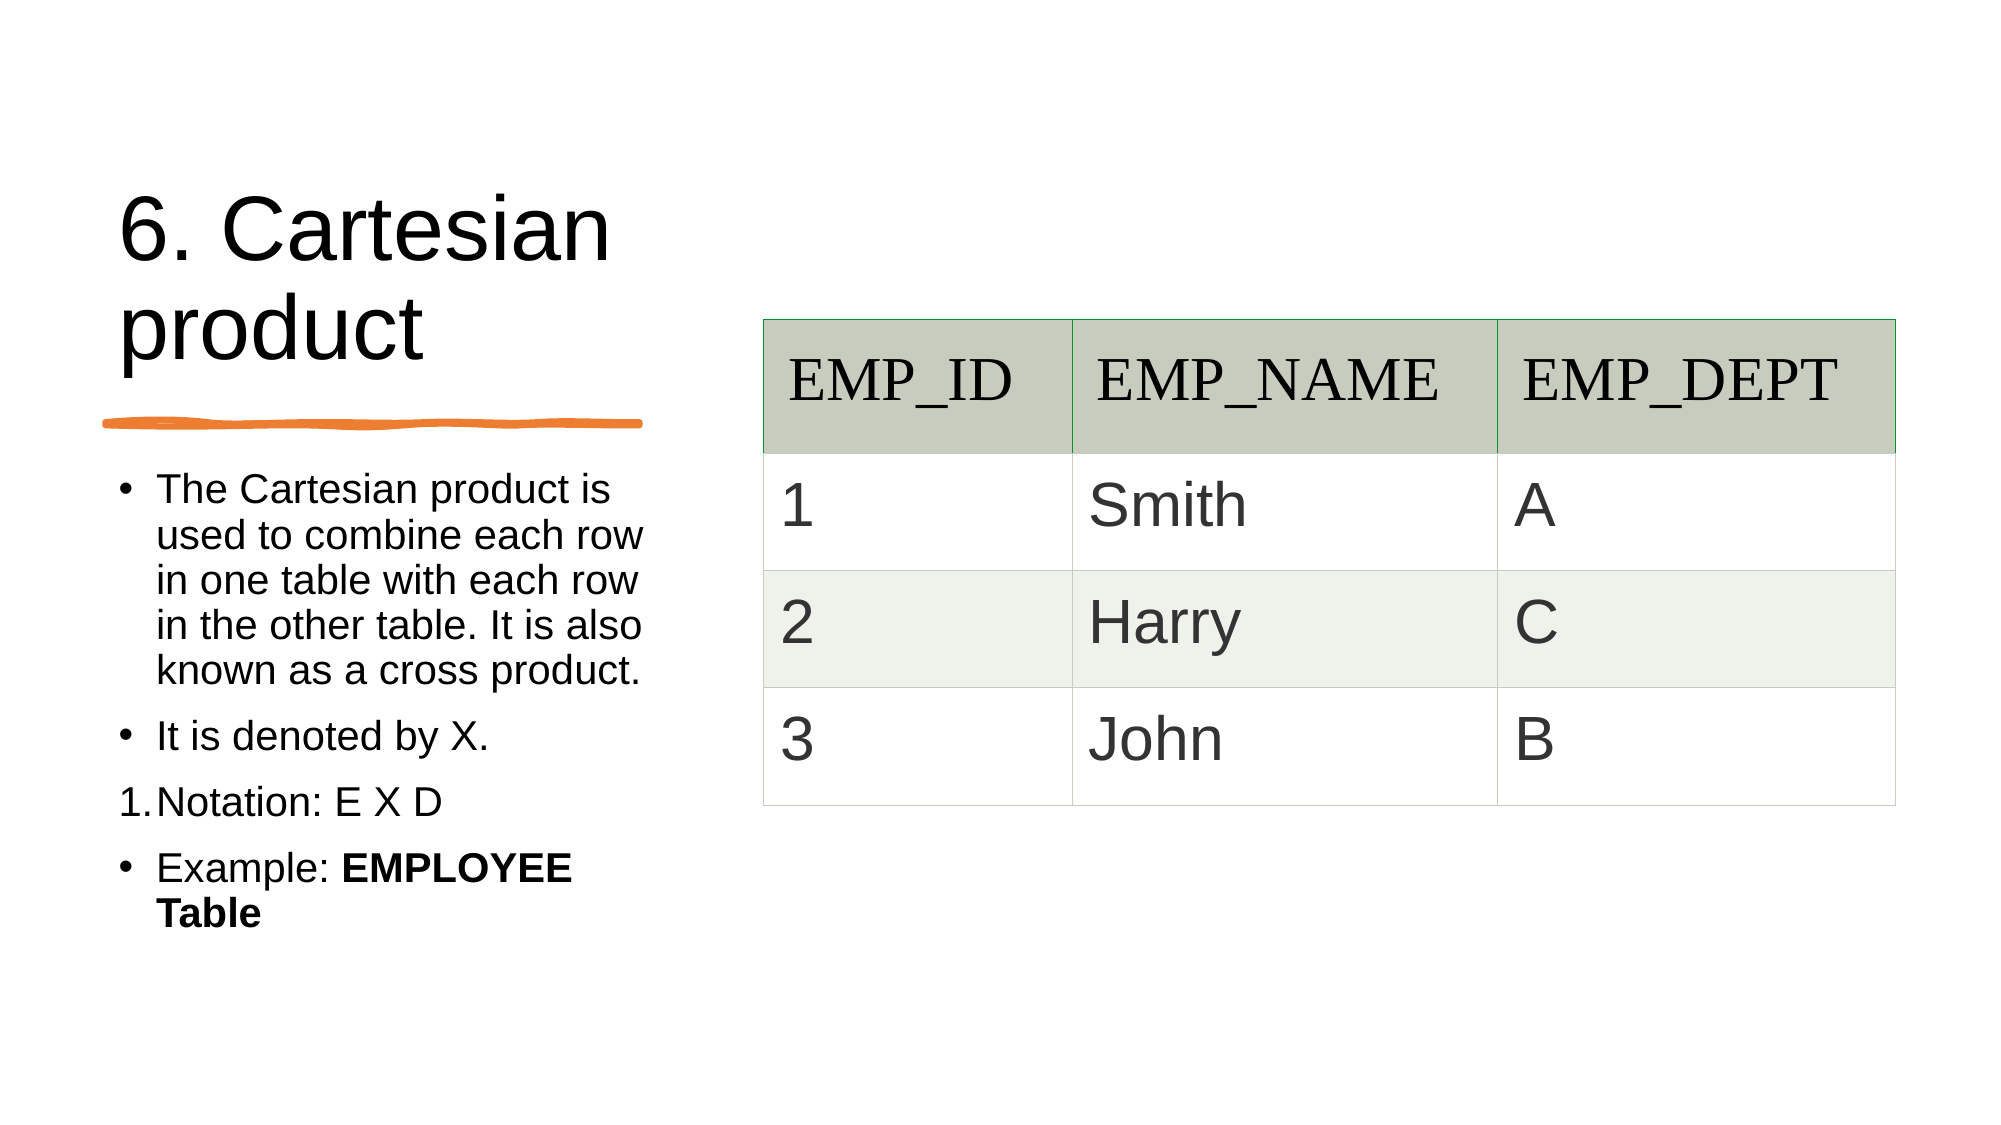

# 6. Cartesian product
| EMP\_ID | EMP\_NAME | EMP\_DEPT |
| --- | --- | --- |
| 1 | Smith | A |
| 2 | Harry | C |
| 3 | John | B |

The Cartesian product is used to combine each row in one table with each row in the other table. It is also known as a cross product.
It is denoted by X.
Notation: E X D
Example: EMPLOYEE Table